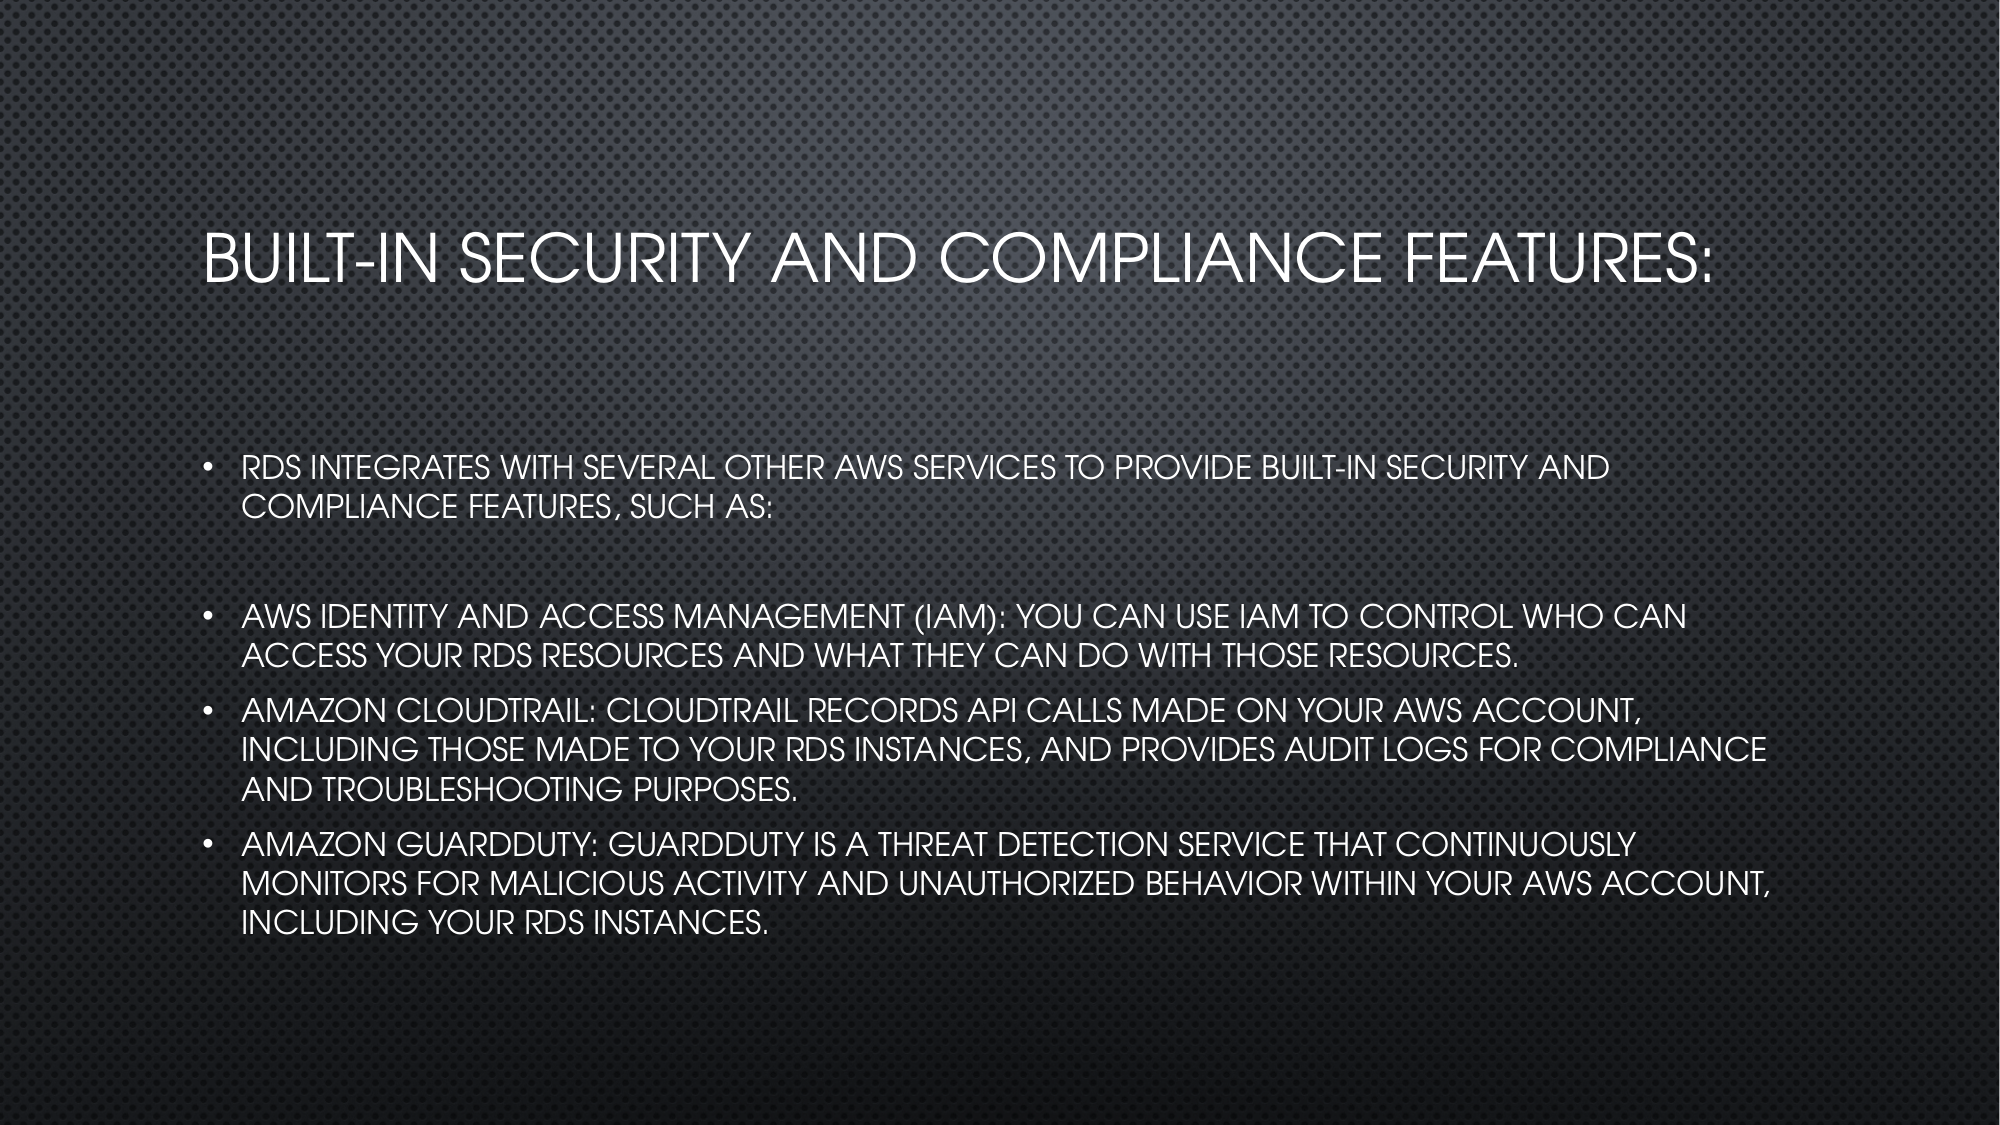

# Built-in Security and Compliance Features:
RDS integrates with several other AWS services to provide built-in security and compliance features, such as:

AWS Identity and Access Management (IAM): You can use IAM to control who can access your RDS resources and what they can do with those resources.
Amazon CloudTrail: CloudTrail records API calls made on your AWS account, including those made to your RDS instances, and provides audit logs for compliance and troubleshooting purposes.
Amazon GuardDuty: GuardDuty is a threat detection service that continuously monitors for malicious activity and unauthorized behavior within your AWS account, including your RDS instances.